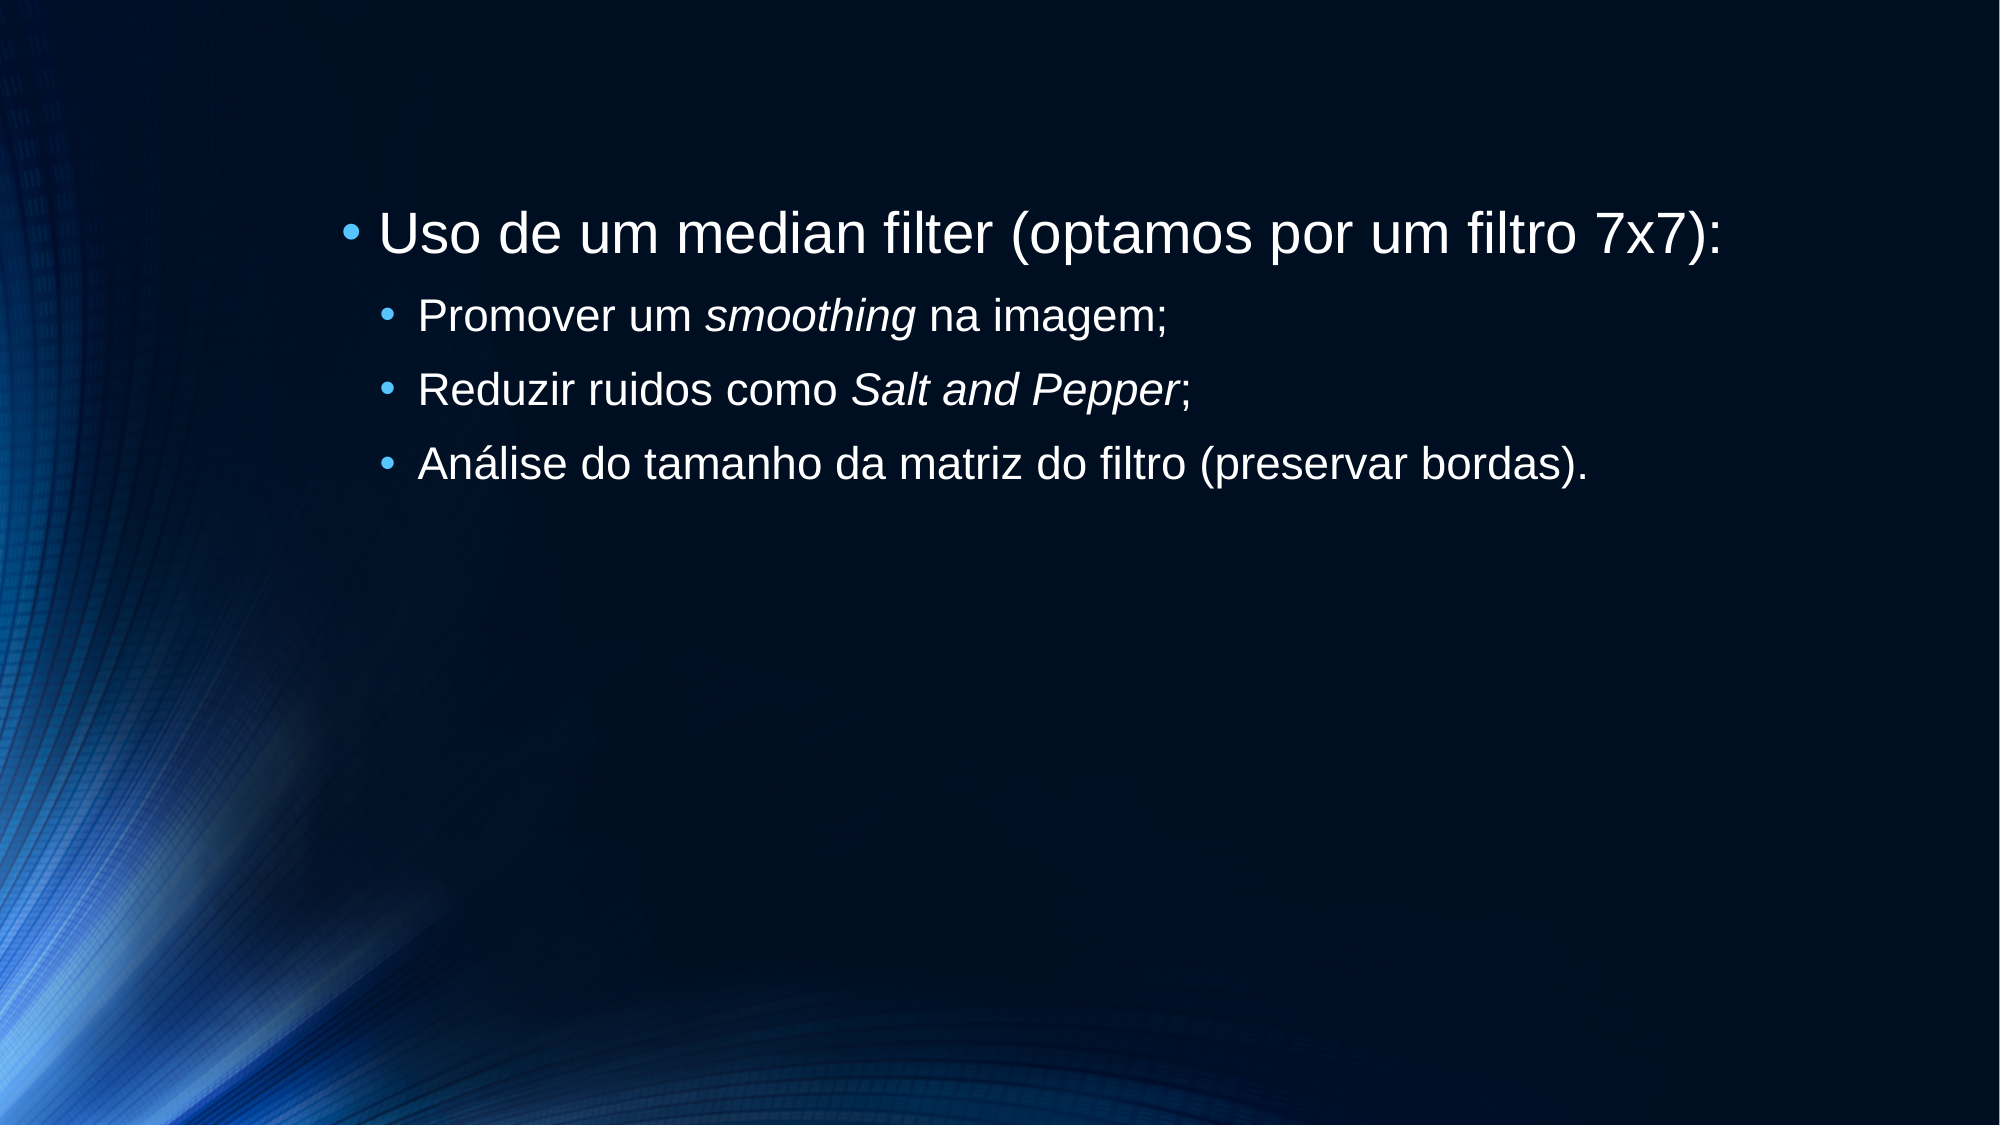

Uso de um median filter (optamos por um filtro 7x7):
Promover um smoothing na imagem;
Reduzir ruidos como Salt and Pepper;
Análise do tamanho da matriz do filtro (preservar bordas).